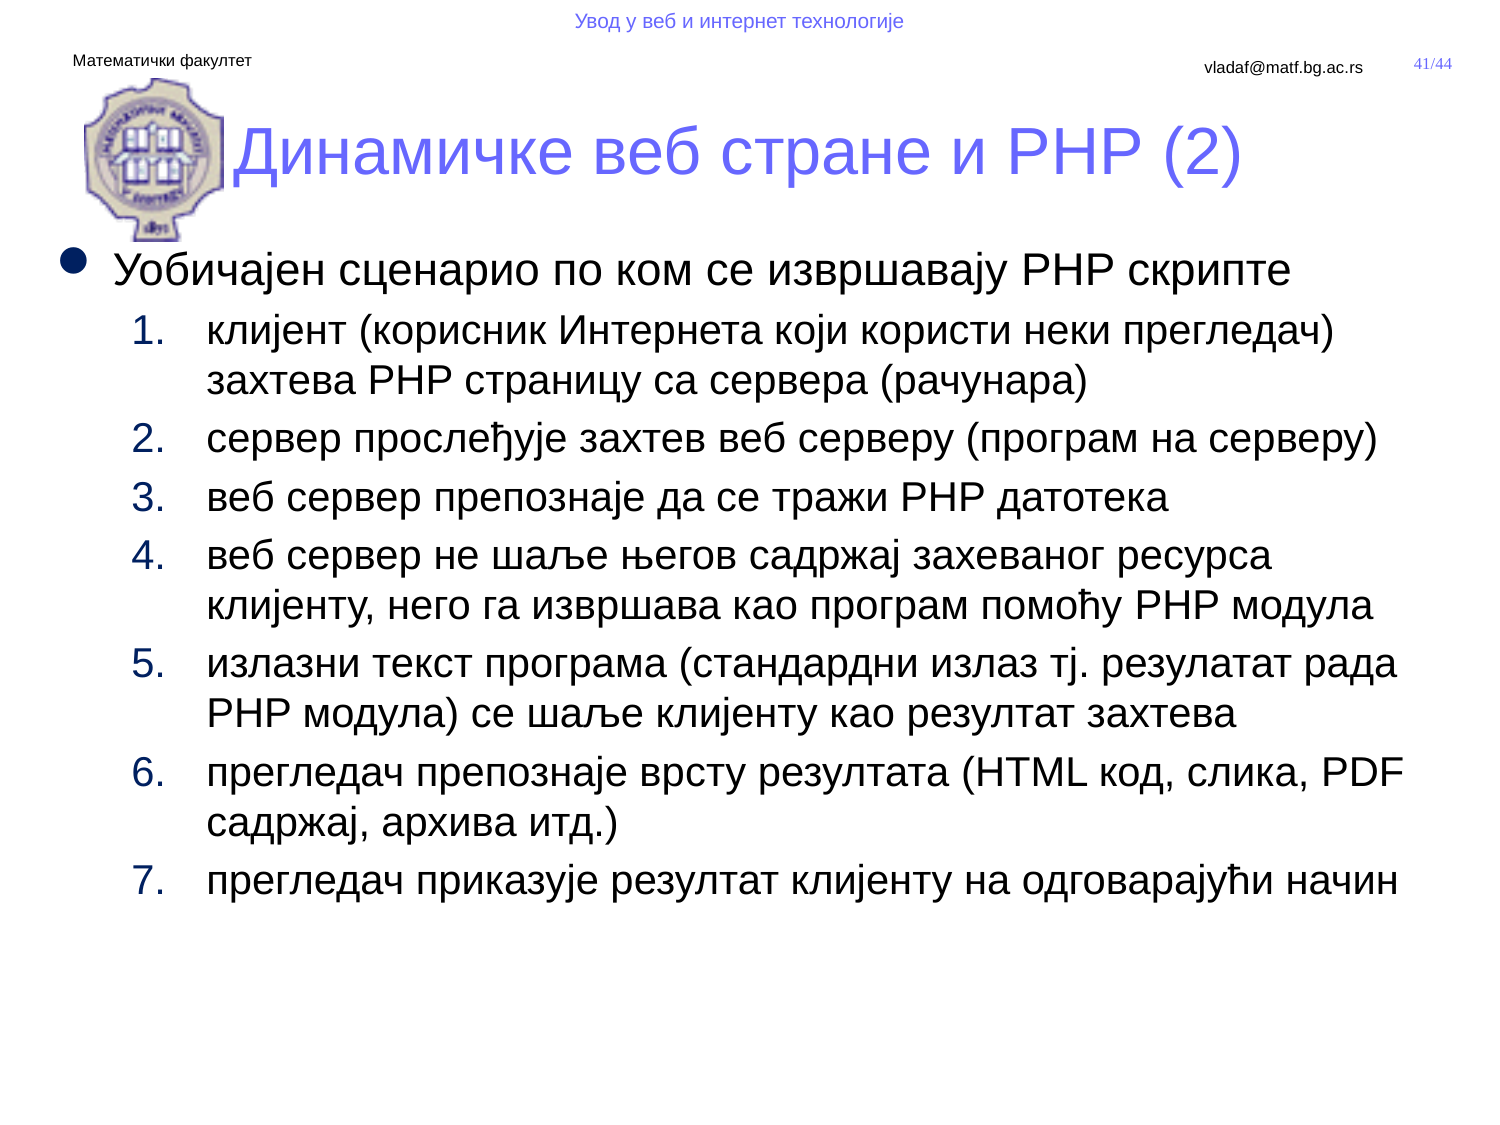

# Динамичке веб стране и PHP (2)
Уобичајен сценарио по ком се извршавају PHP скрипте
клијент (корисник Интернета који користи неки прегледач) захтева PHP страницу са сервера (рачунара)
сервер прослеђује захтев веб серверу (програм на серверу)
веб сервер препознаје да се тражи PHP датотека
веб сервер не шаље његов садржај захеваног ресурса клијенту, него га извршава као програм помоћу PHP модула
излазни текст програма (стандардни излаз тј. резулатат рада PHP модула) се шаље клијенту као резултат захтева
прегледач препознаје врсту резултата (HTML код, слика, PDF садржај, архива итд.)
прегледач приказује резултат клијенту на одговарајући начин